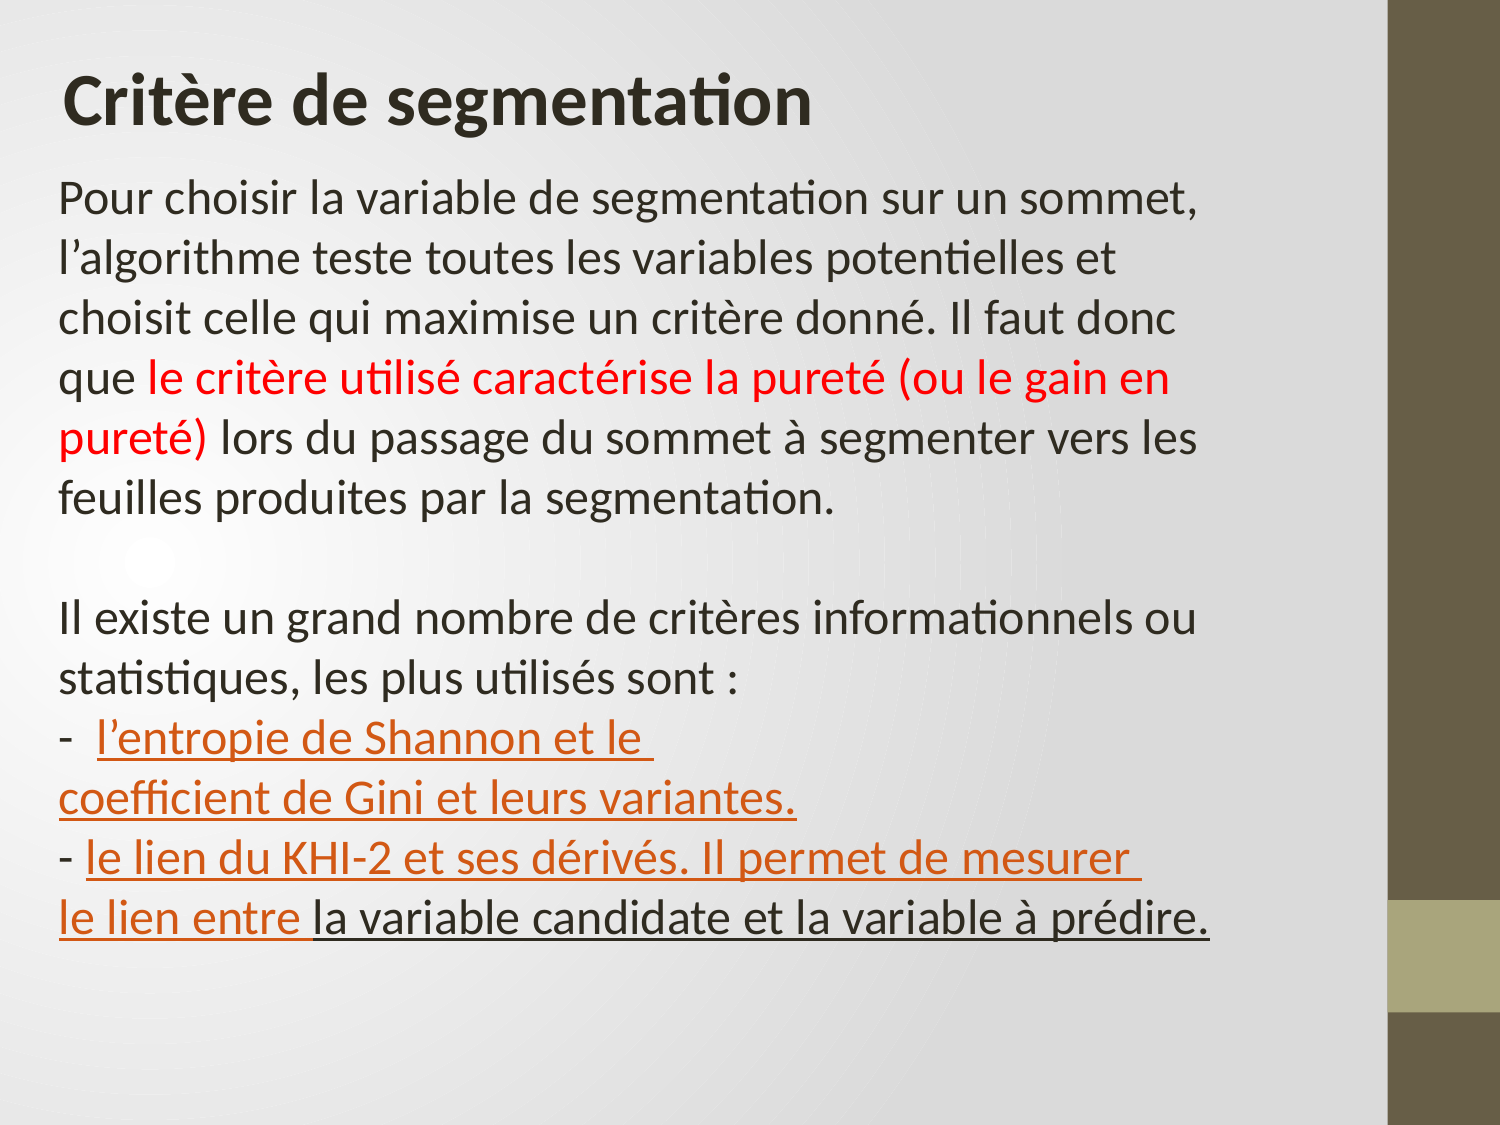

Critère de segmentation
Pour choisir la variable de segmentation sur un sommet, l’algorithme teste toutes les variables potentielles et choisit celle qui maximise un critère donné. Il faut donc que le critère utilisé caractérise la pureté (ou le gain en pureté) lors du passage du sommet à segmenter vers les feuilles produites par la segmentation.

Il existe un grand nombre de critères informationnels ou statistiques, les plus utilisés sont :
-  l’entropie de Shannon et le coefficient de Gini et leurs variantes.
- le lien du KHI-2 et ses dérivés. Il permet de mesurer le lien entre la variable candidate et la variable à prédire.